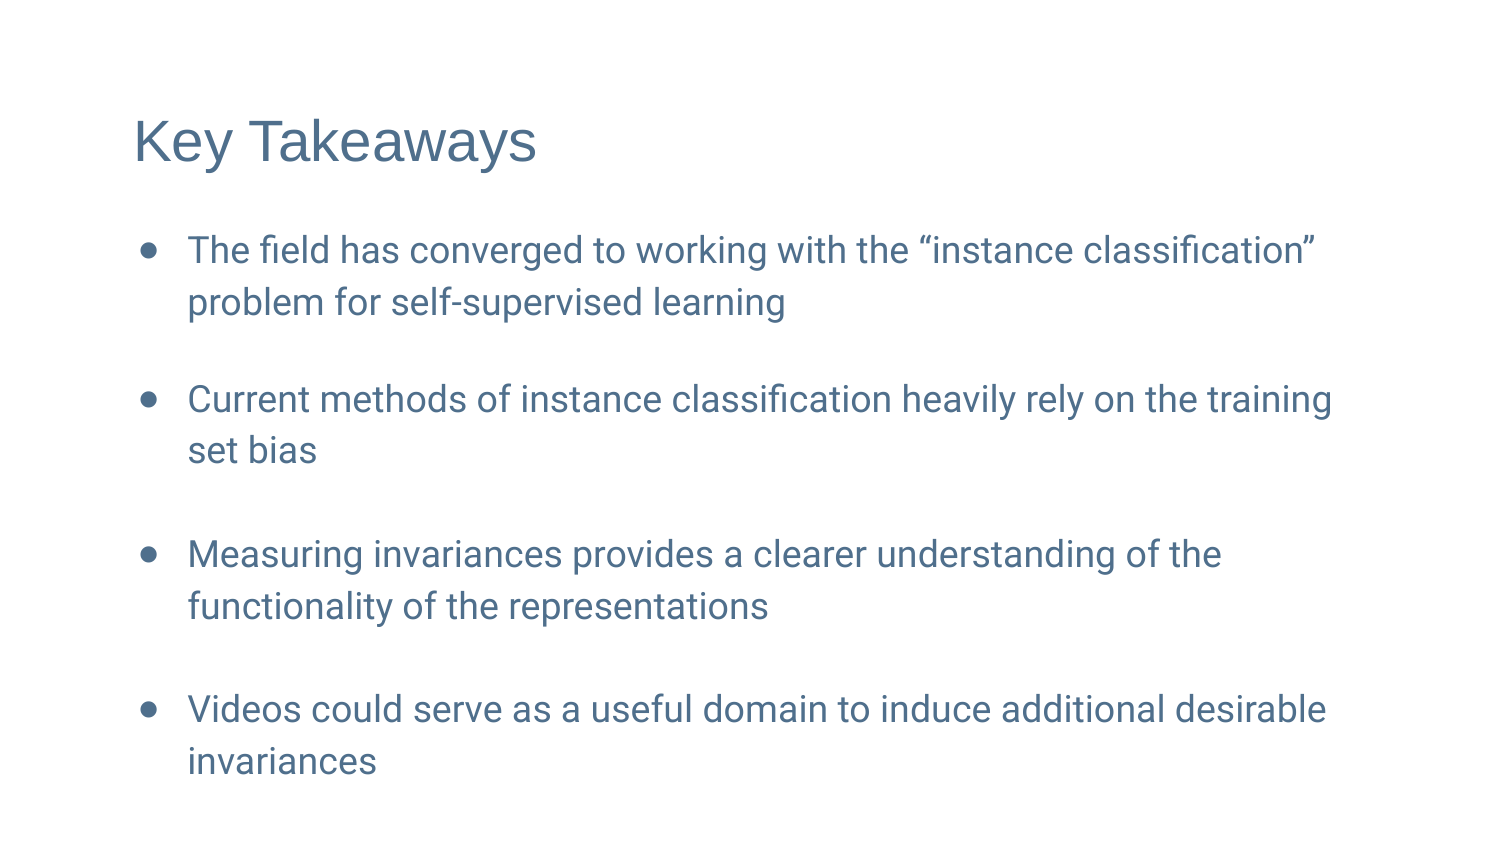

# Key Takeaways
The field has converged to working with the “instance classification” problem for self-supervised learning
Current methods of instance classification heavily rely on the training set bias
Measuring invariances provides a clearer understanding of the functionality of the representations
Videos could serve as a useful domain to induce additional desirable invariances